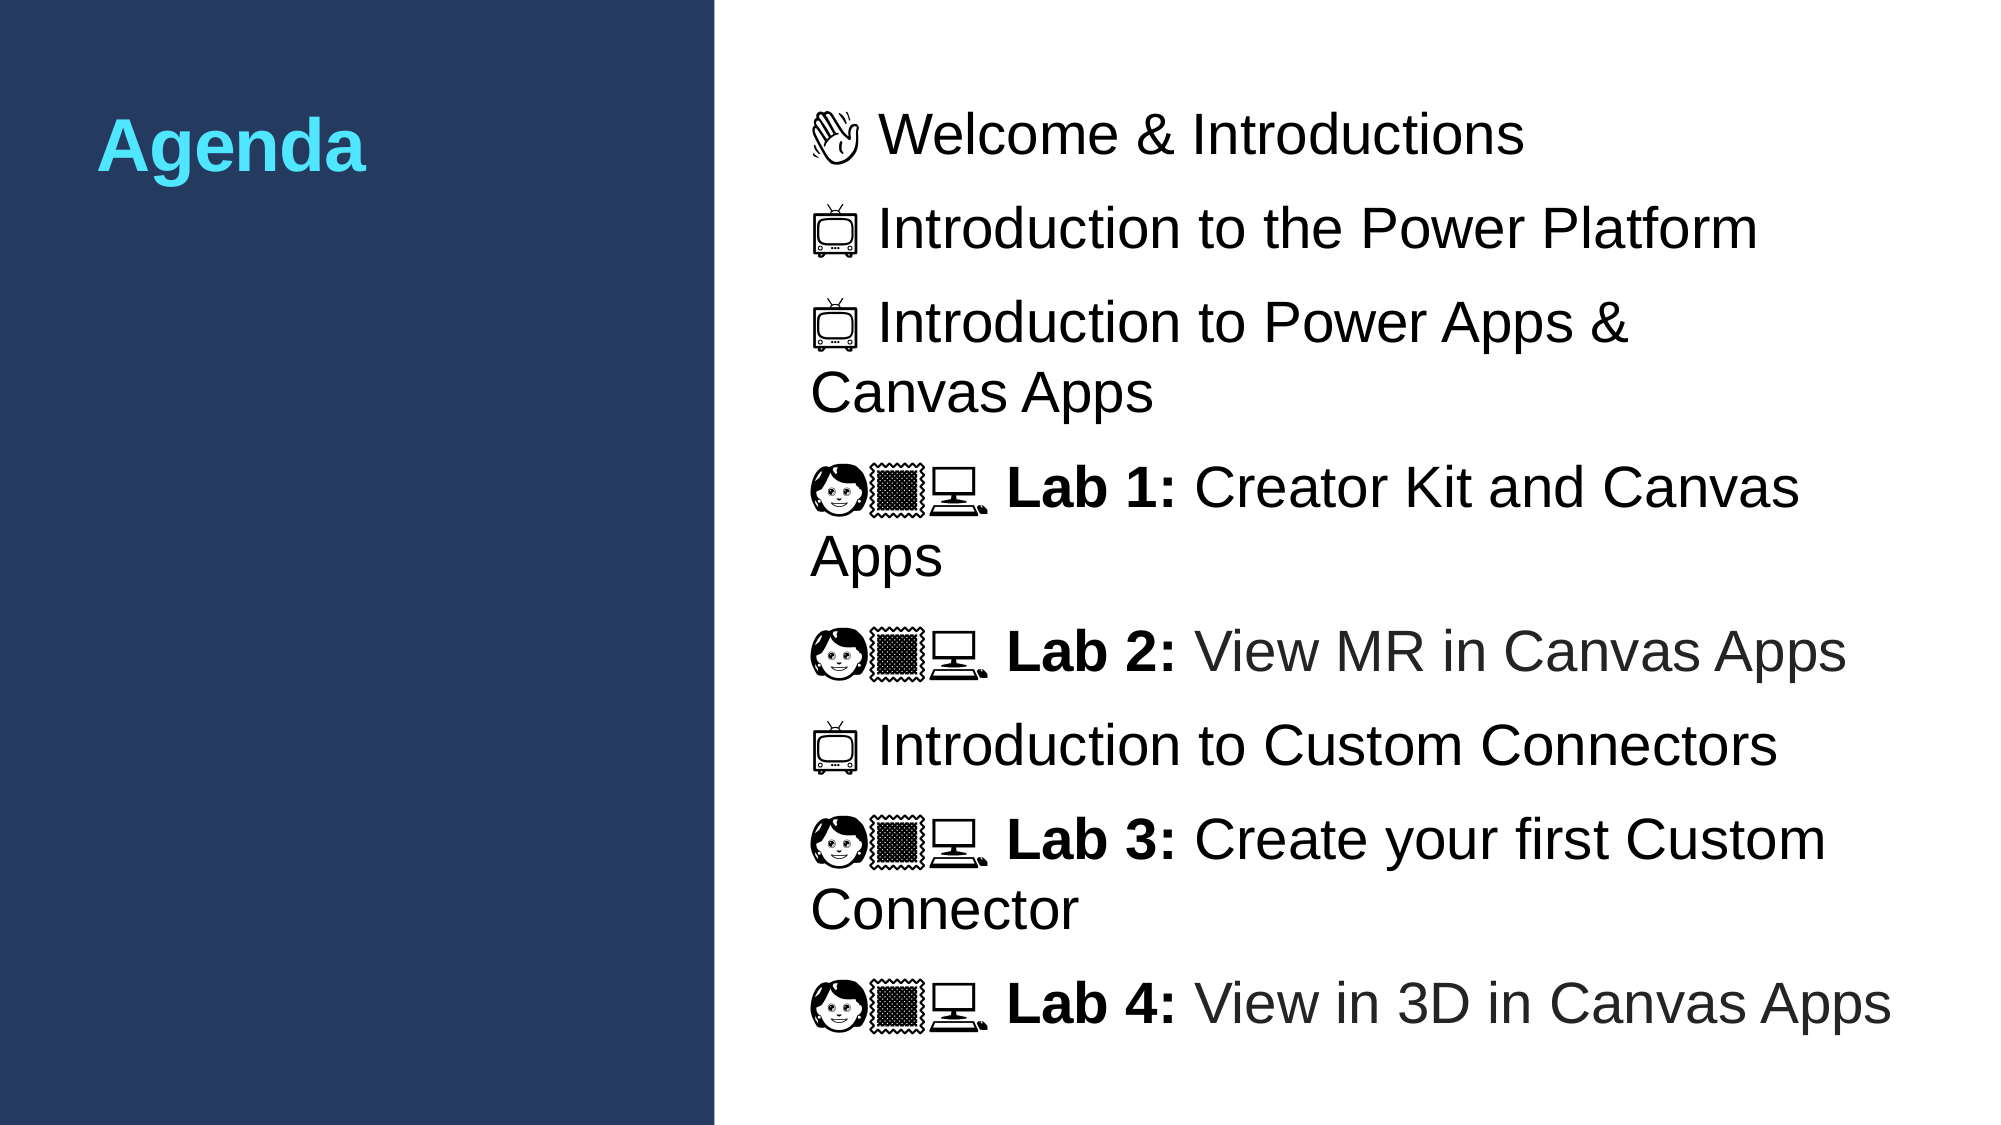

# Agenda
👋 Welcome & Introductions
📺 Introduction to the Power Platform
📺 Introduction to Power Apps &
Canvas Apps
👩🏾‍💻 Lab 1: Creator Kit and Canvas Apps
👩🏾‍💻 Lab 2: View MR in Canvas Apps
📺 Introduction to Custom Connectors
👩🏾‍💻 Lab 3: Create your first Custom Connector
👩🏾‍💻 Lab 4: View in 3D in Canvas Apps